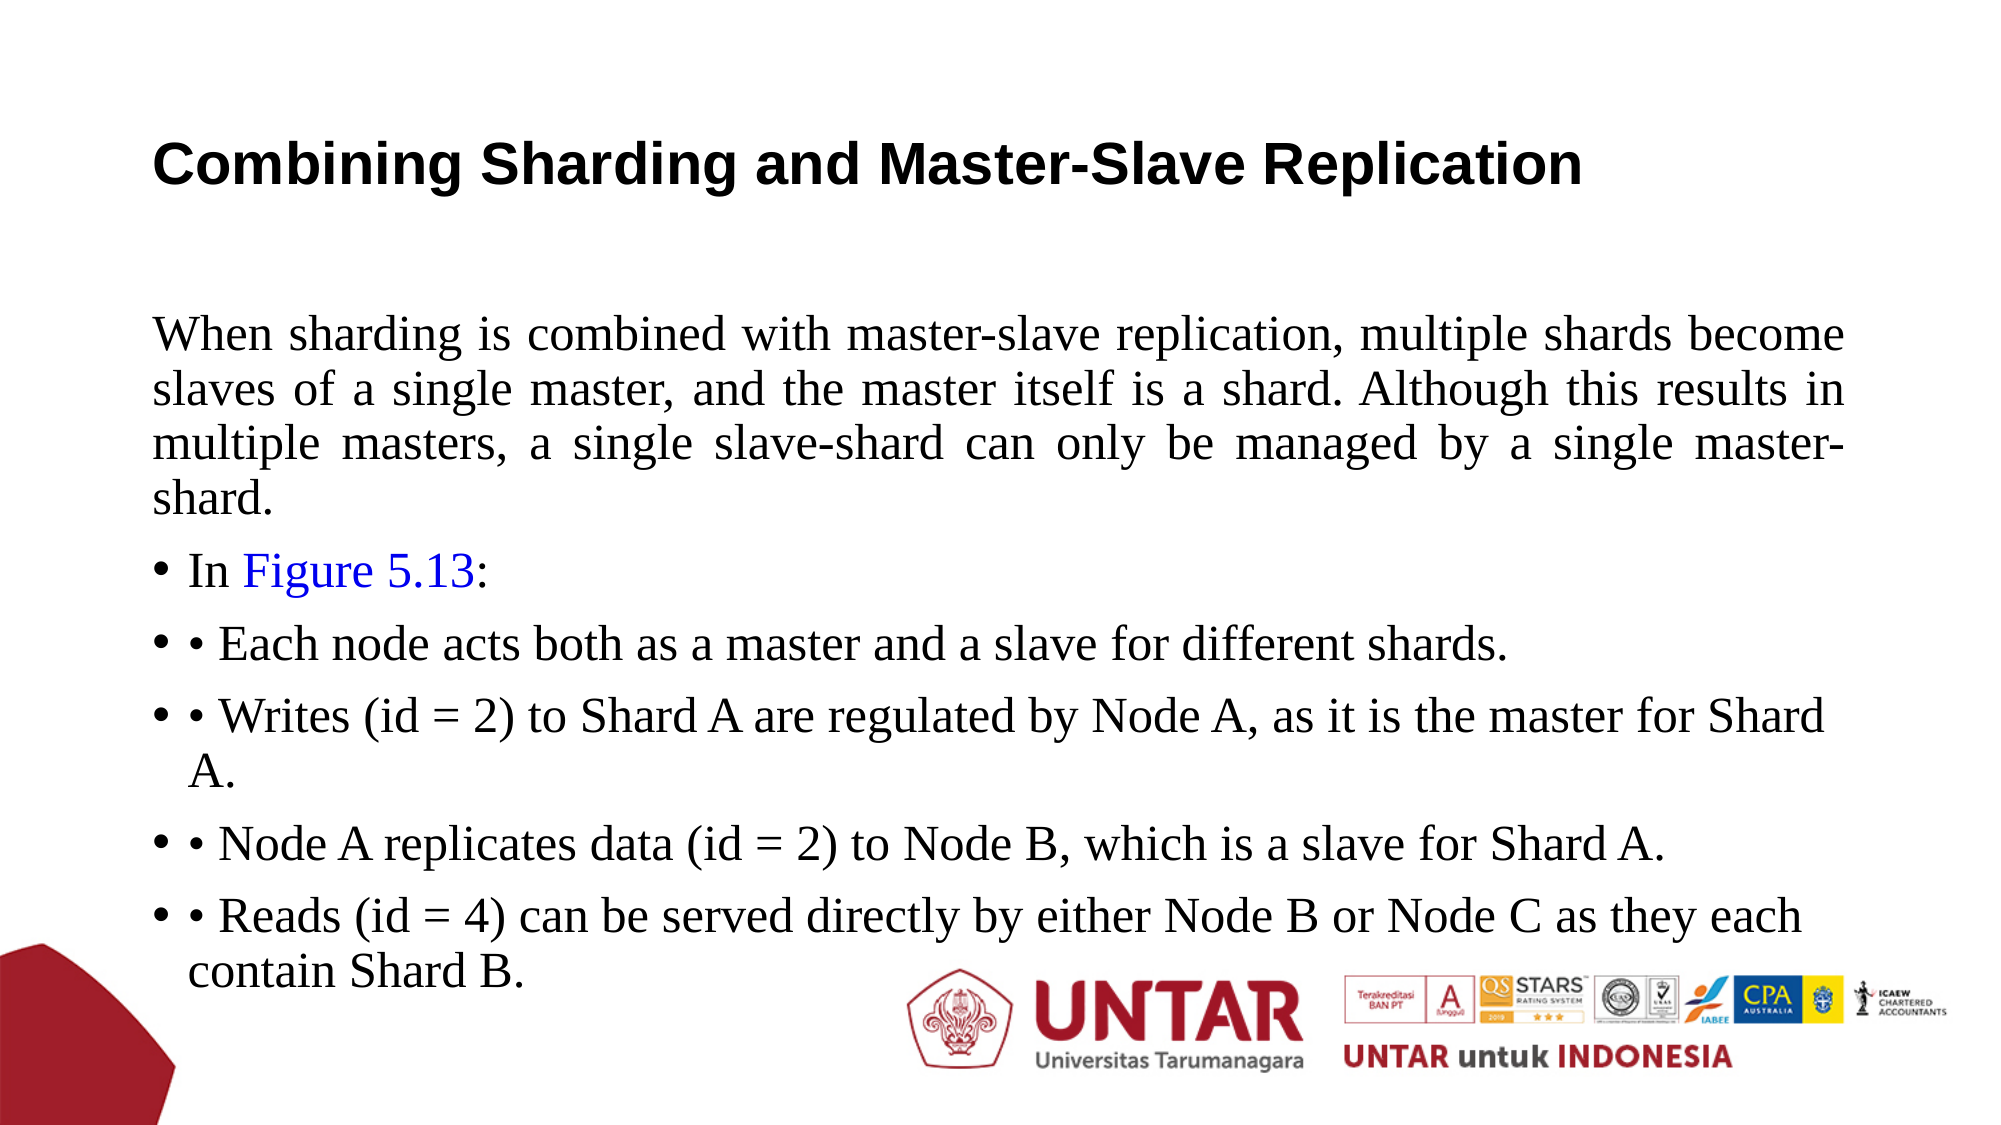

# Combining Sharding and Master-Slave Replication
When sharding is combined with master-slave replication, multiple shards become slaves of a single master, and the master itself is a shard. Although this results in multiple masters, a single slave-shard can only be managed by a single master-shard.
In Figure 5.13:
• Each node acts both as a master and a slave for different shards.
• Writes (id = 2) to Shard A are regulated by Node A, as it is the master for Shard A.
• Node A replicates data (id = 2) to Node B, which is a slave for Shard A.
• Reads (id = 4) can be served directly by either Node B or Node C as they each contain Shard B.